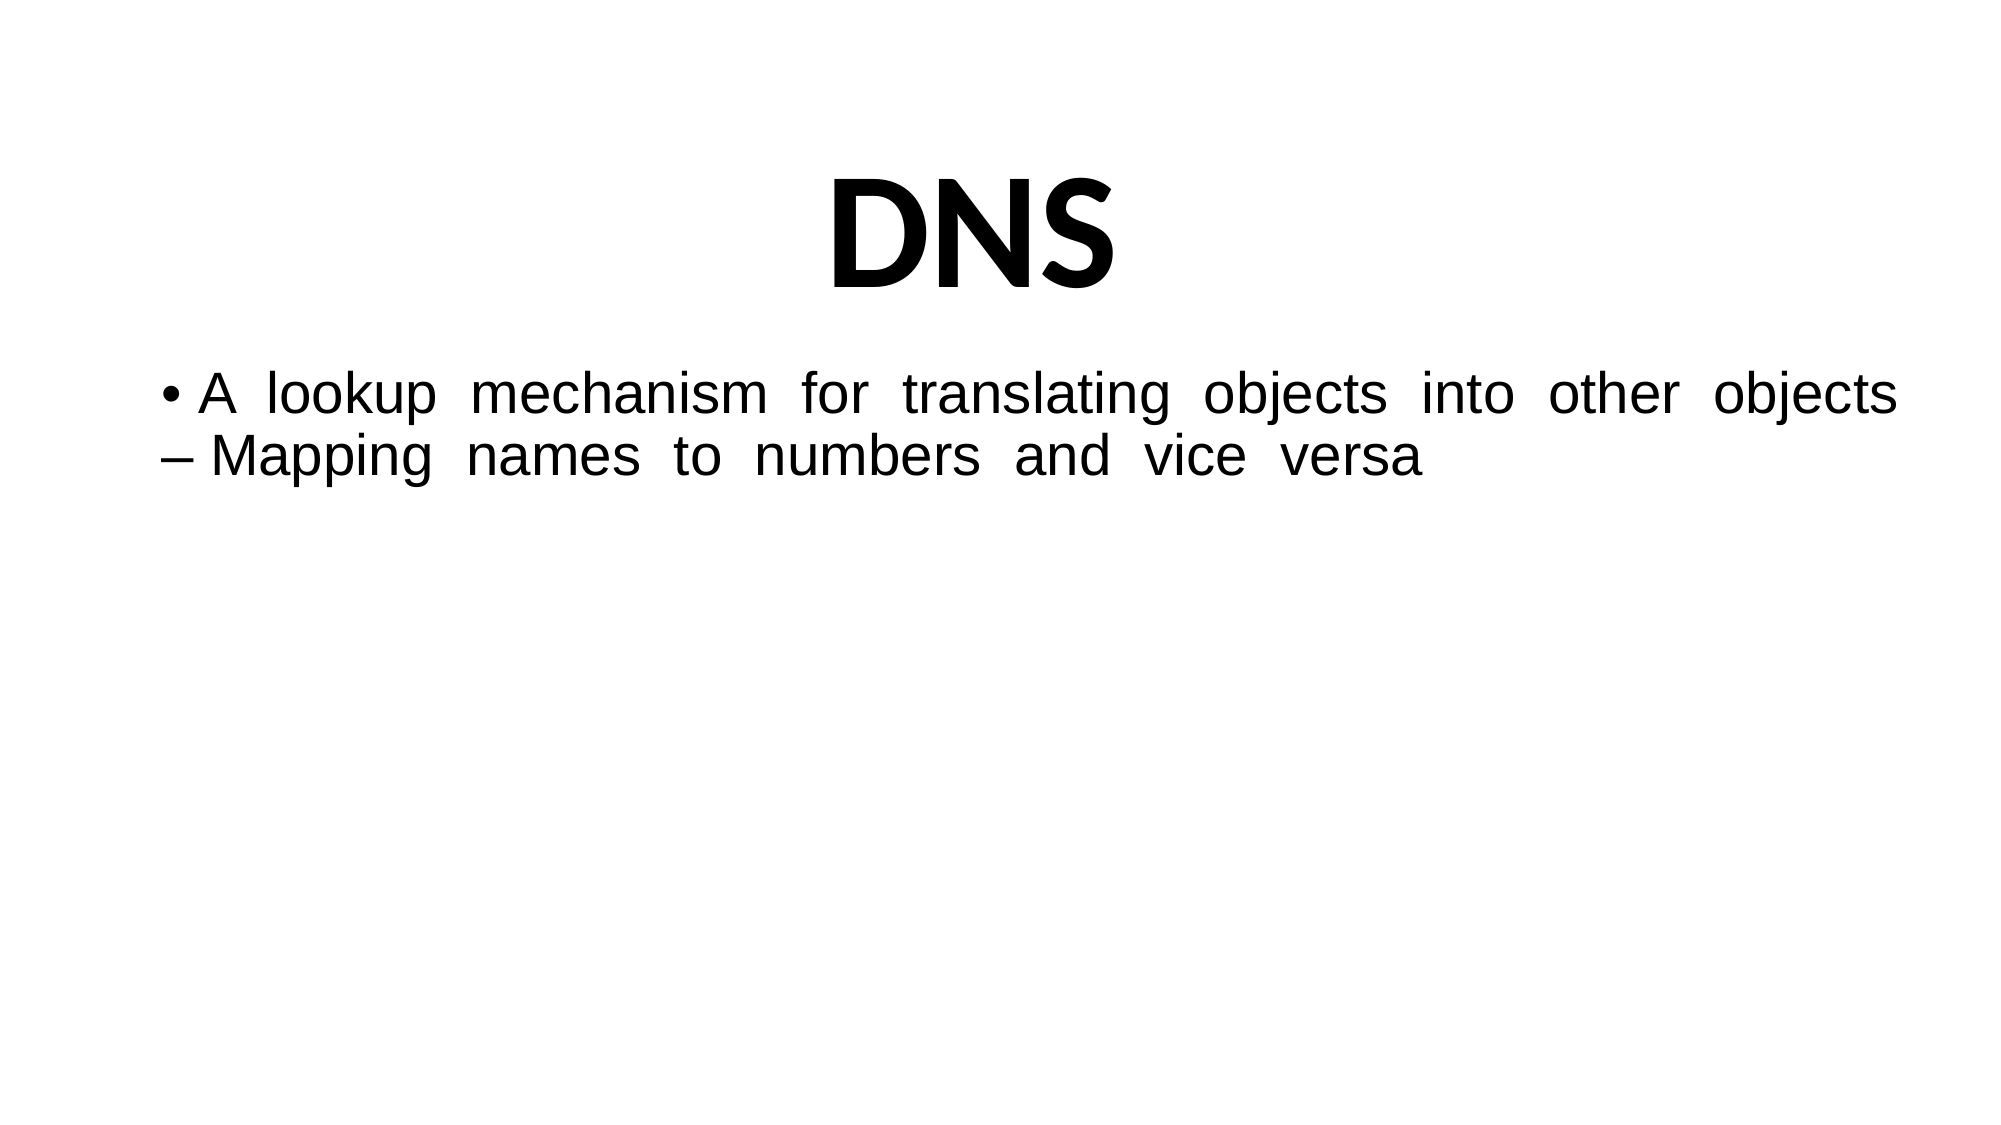

DNS
• A  lookup  mechanism  for  translating  objects  into  other  objects
– Mapping  names  to  numbers  and  vice  versa